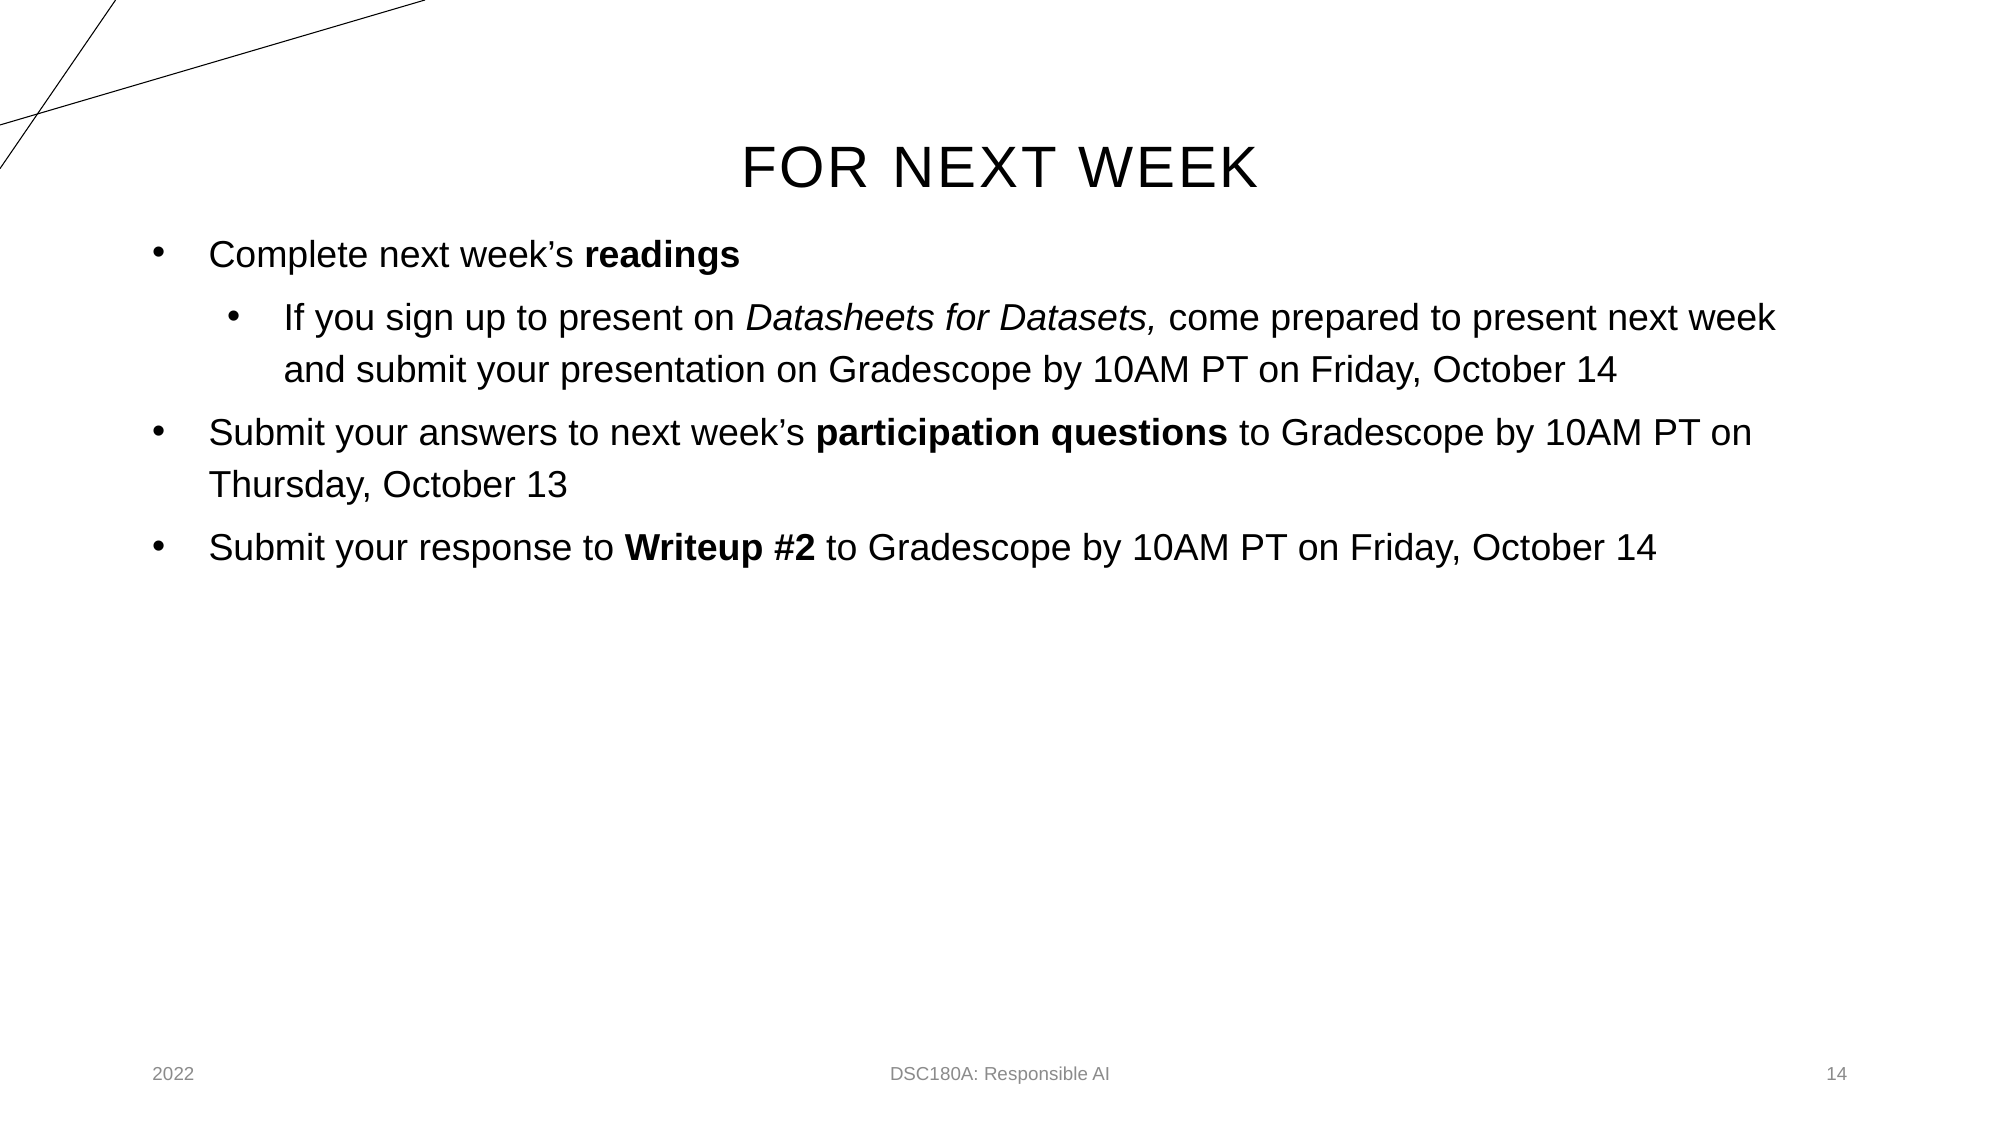

# FOR NEXT WEEK
Complete next week’s readings
If you sign up to present on Datasheets for Datasets, come prepared to present next week and submit your presentation on Gradescope by 10AM PT on Friday, October 14
Submit your answers to next week’s participation questions to Gradescope by 10AM PT on Thursday, October 13
Submit your response to Writeup #2 to Gradescope by 10AM PT on Friday, October 14
2022
DSC180A: Responsible AI
14